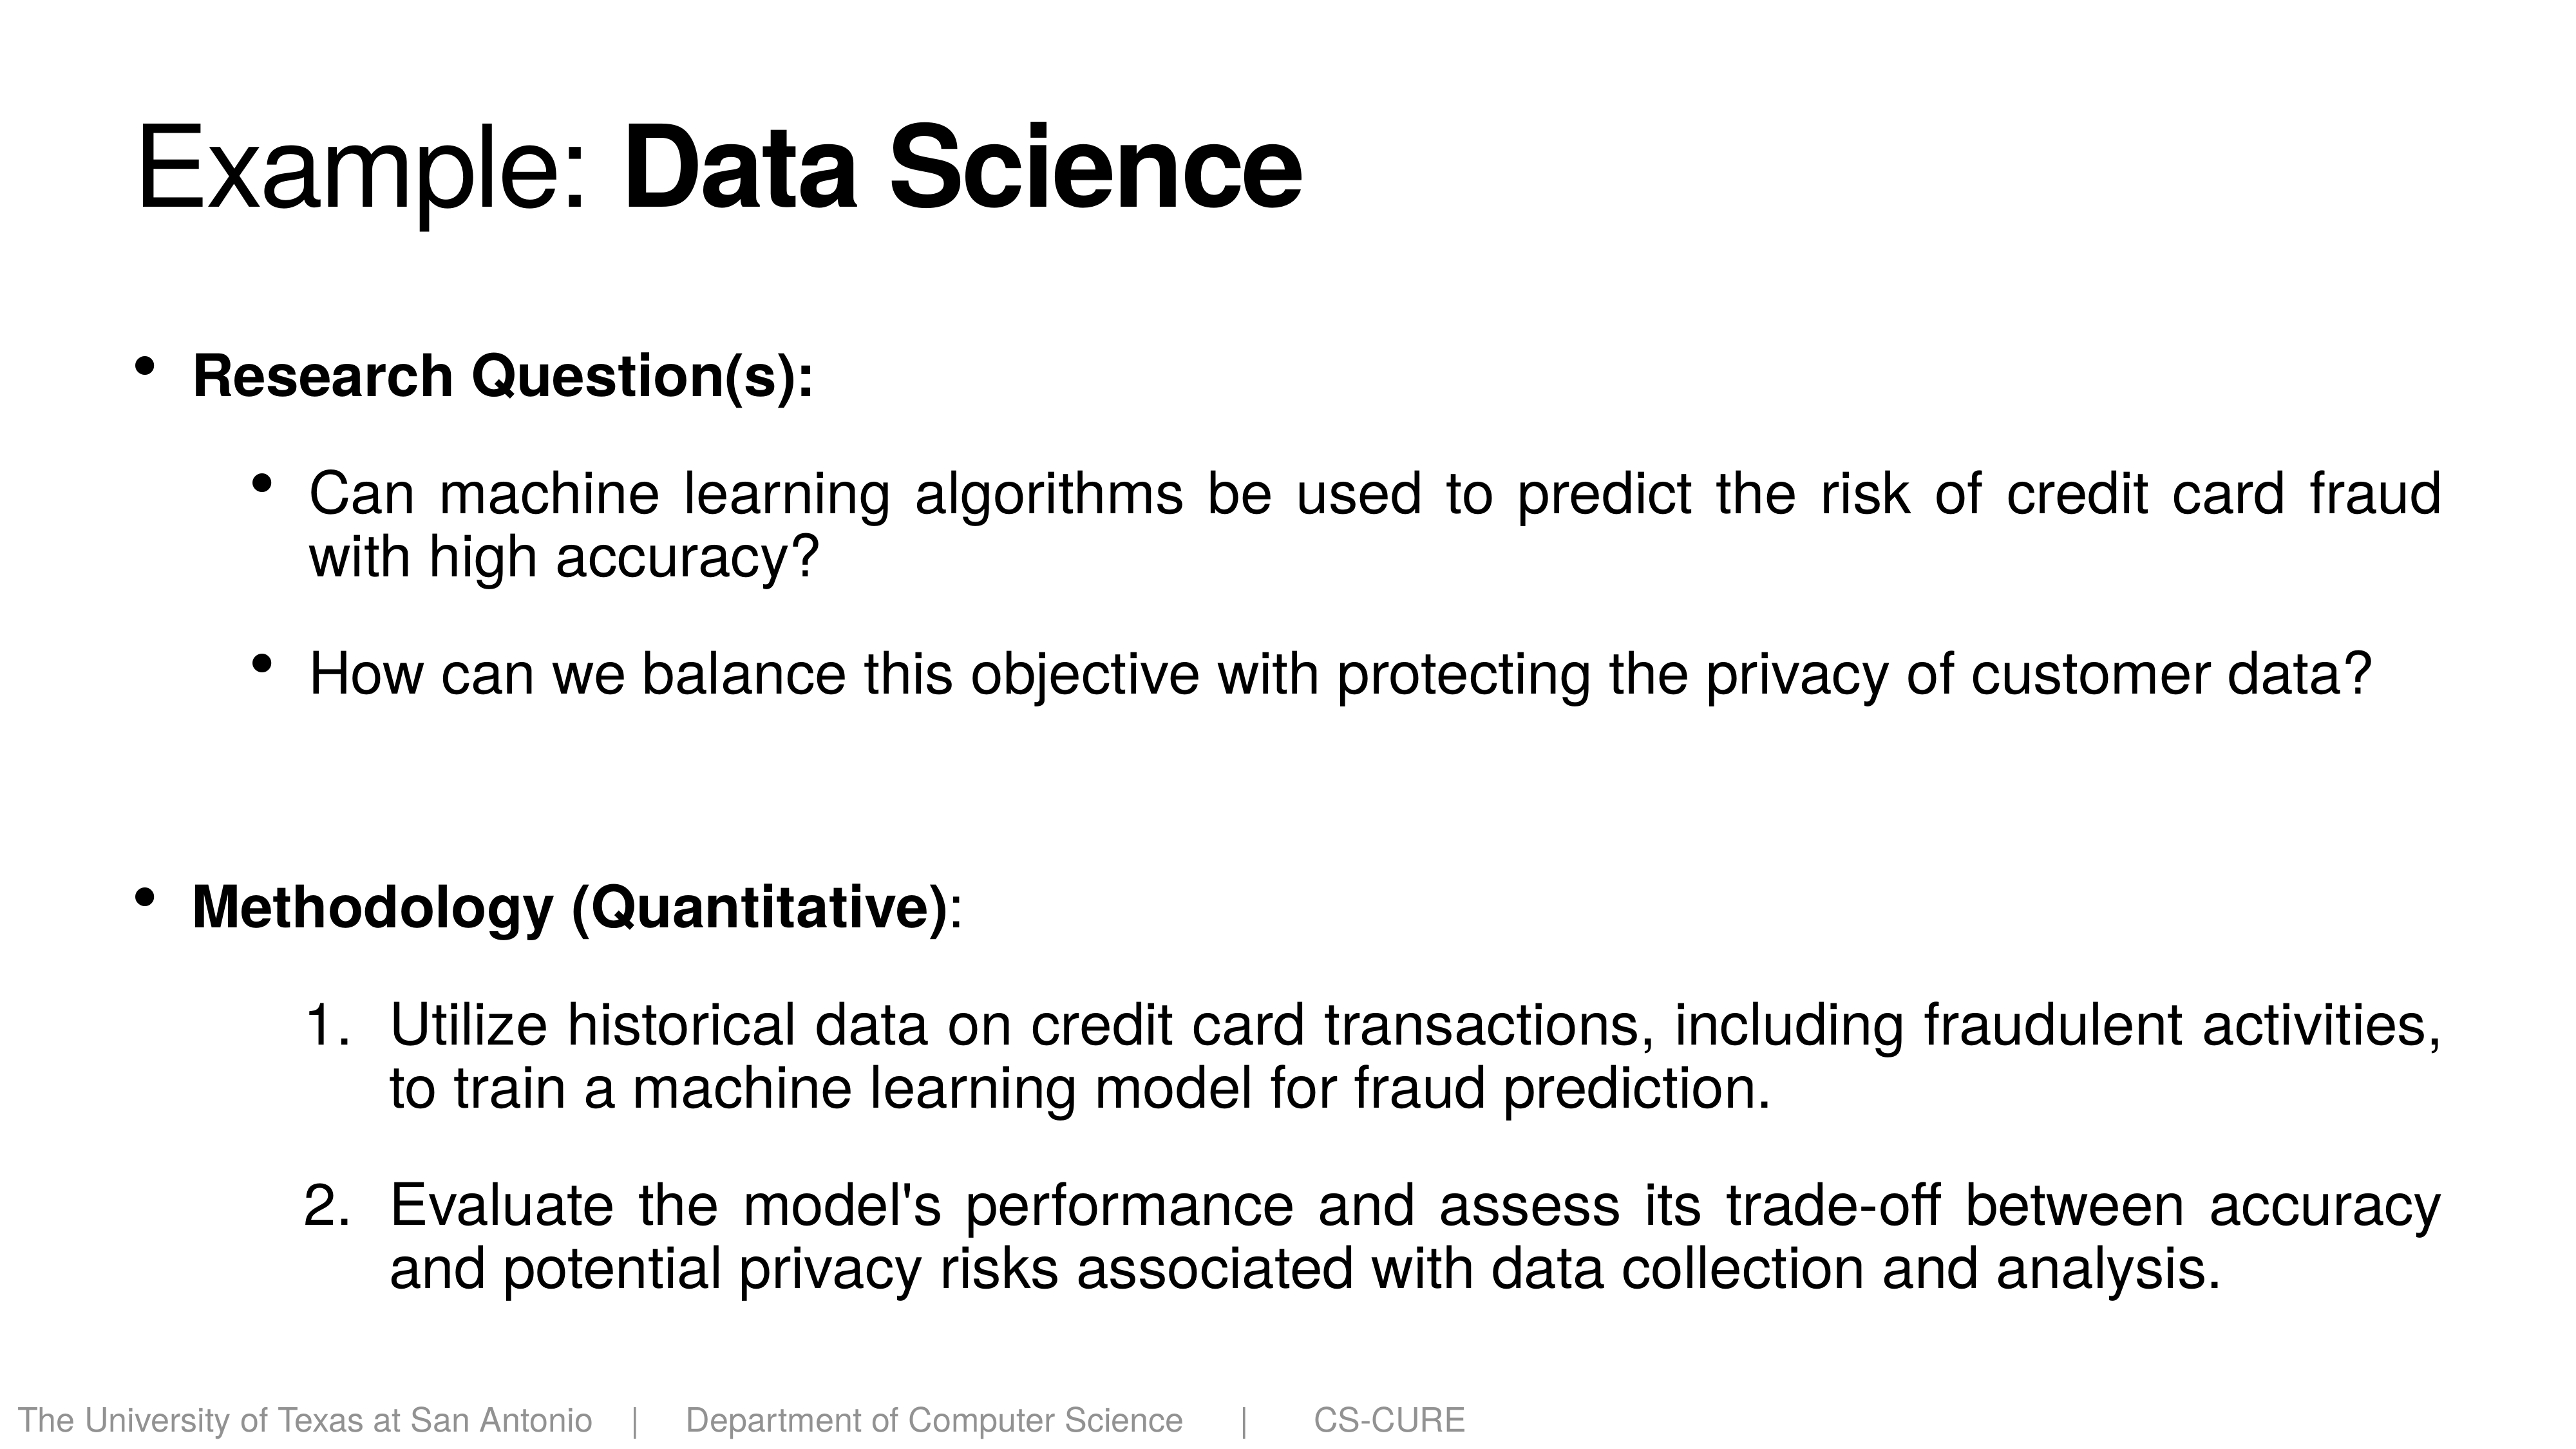

# Example: Data Science
Research Question(s):
Can machine learning algorithms be used to predict the risk of credit card fraud with high accuracy?
How can we balance this objective with protecting the privacy of customer data?

Methodology (Quantitative):
Utilize historical data on credit card transactions, including fraudulent activities, to train a machine learning model for fraud prediction.
Evaluate the model's performance and assess its trade-off between accuracy and potential privacy risks associated with data collection and analysis.
28